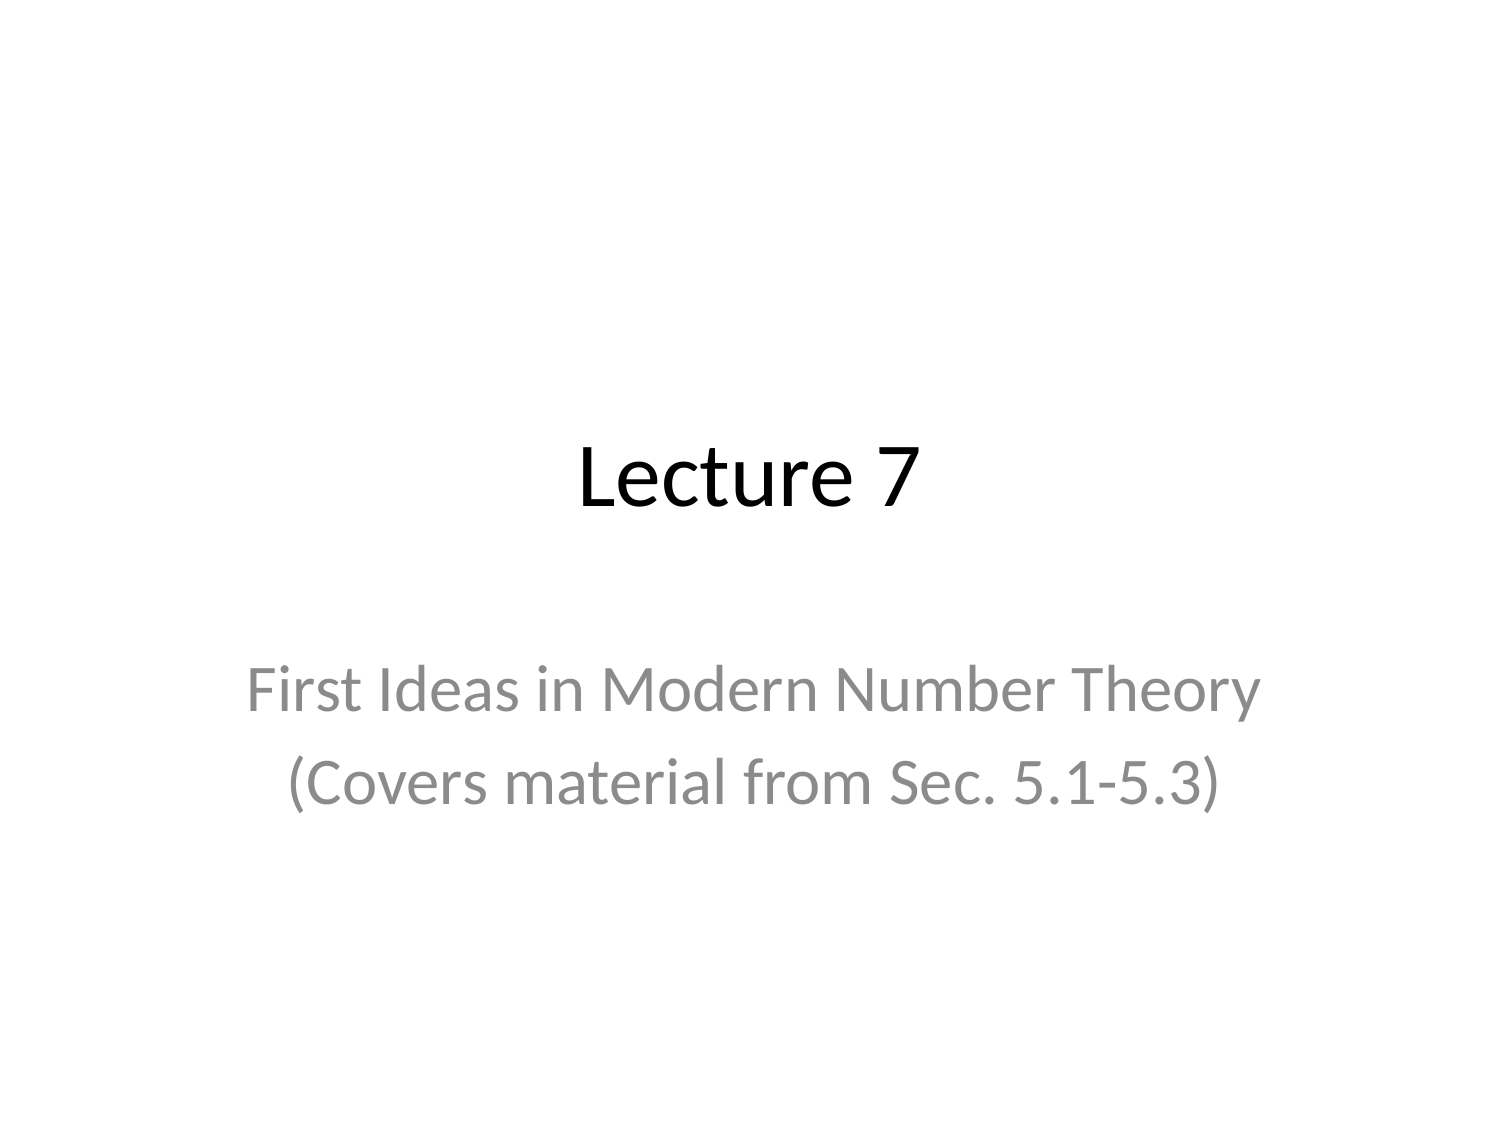

# Lecture 7
First Ideas in Modern Number Theory
(Covers material from Sec. 5.1-5.3)